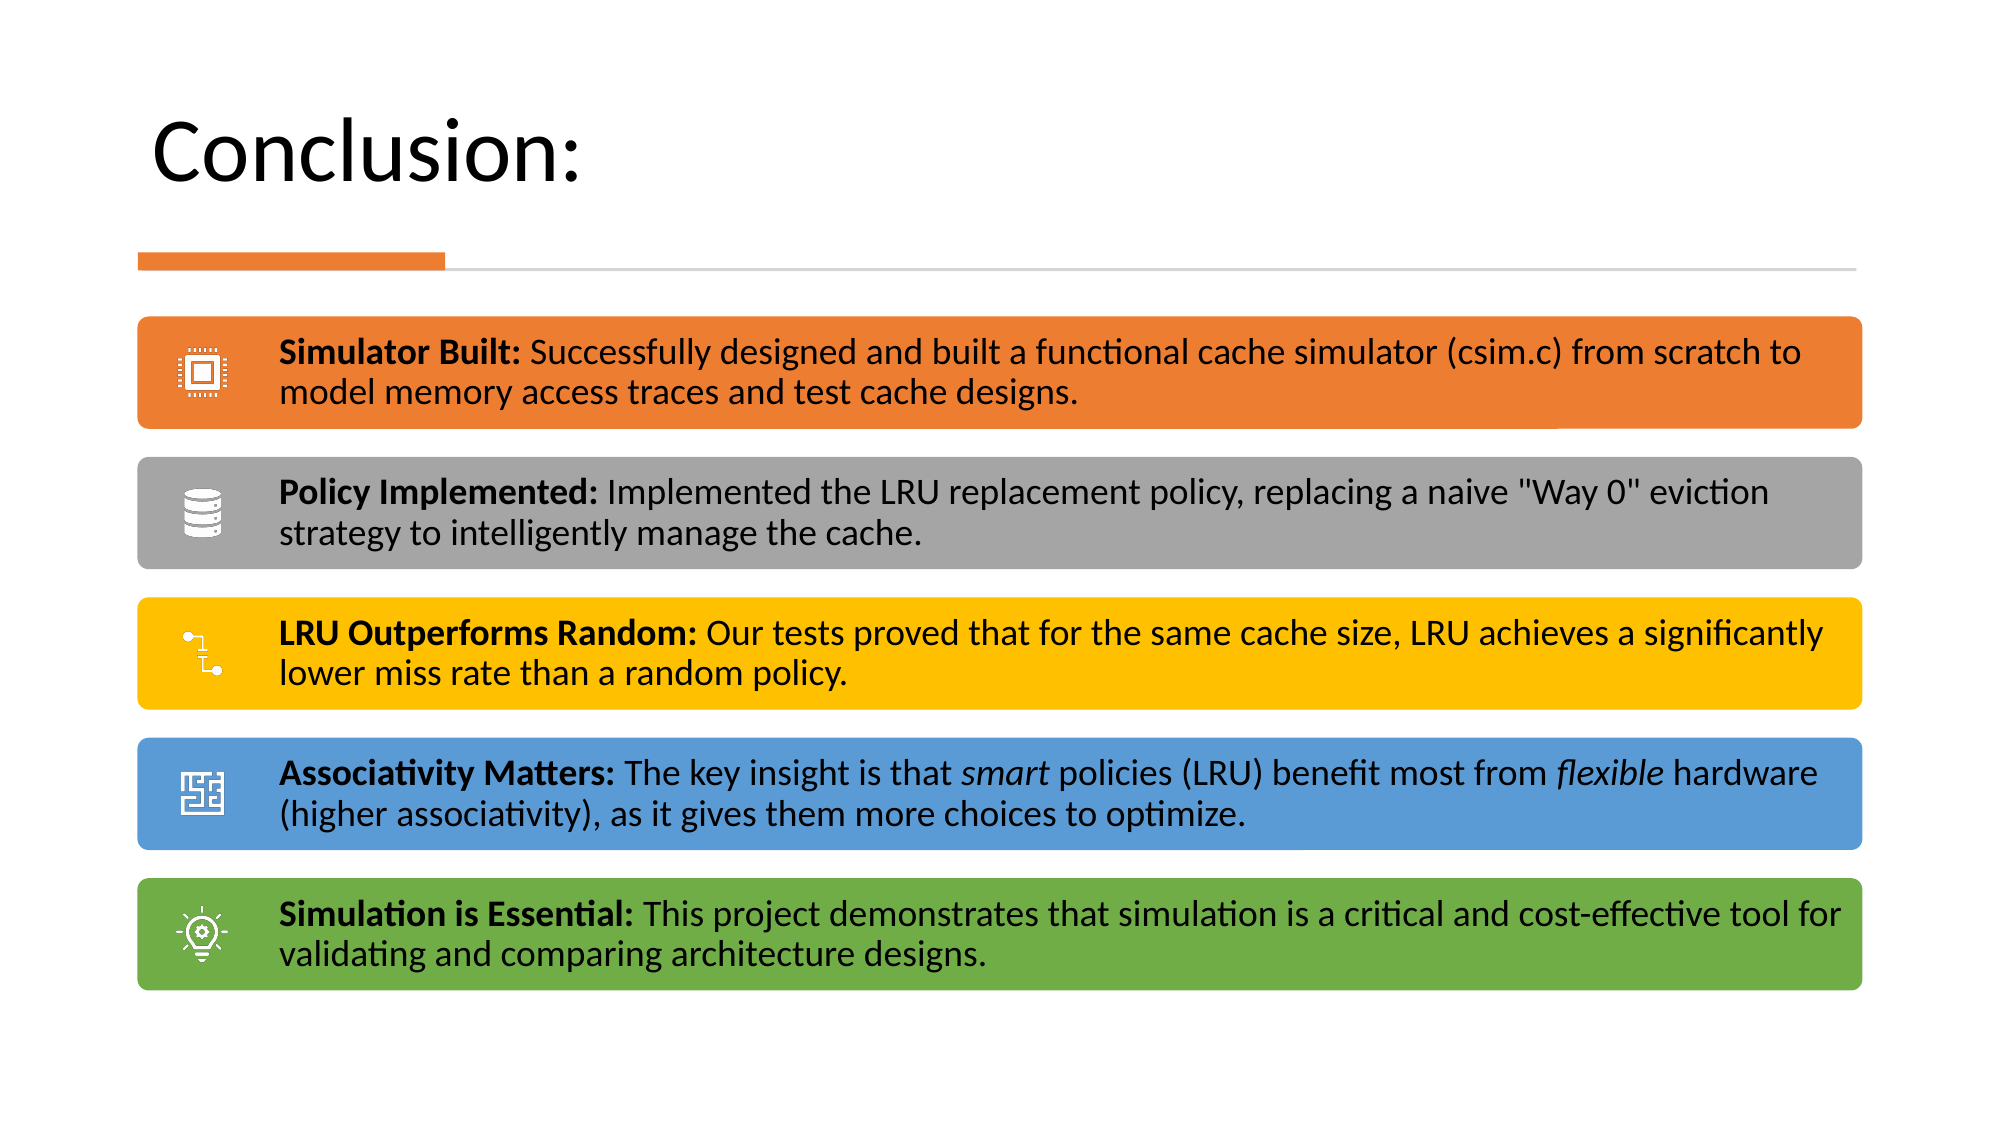

# Conclusion:

Simulator Built: Successfully designed and built a functional cache simulator (csim.c) from scratch to model memory access traces and test cache designs.
Policy Implemented: Implemented the LRU replacement policy, replacing a naive "Way 0" eviction strategy to intelligently manage the cache.
LRU Outperforms Random: Our tests proved that for the same cache size, LRU achieves a significantly lower miss rate than a random policy.
Associativity Matters: The key insight is that smart policies (LRU) benefit most from flexible hardware (higher associativity), as it gives them more choices to optimize.
Simulation is Essential: This project demonstrates that simulation is a critical and cost-effective tool for validating and comparing architecture designs.
20